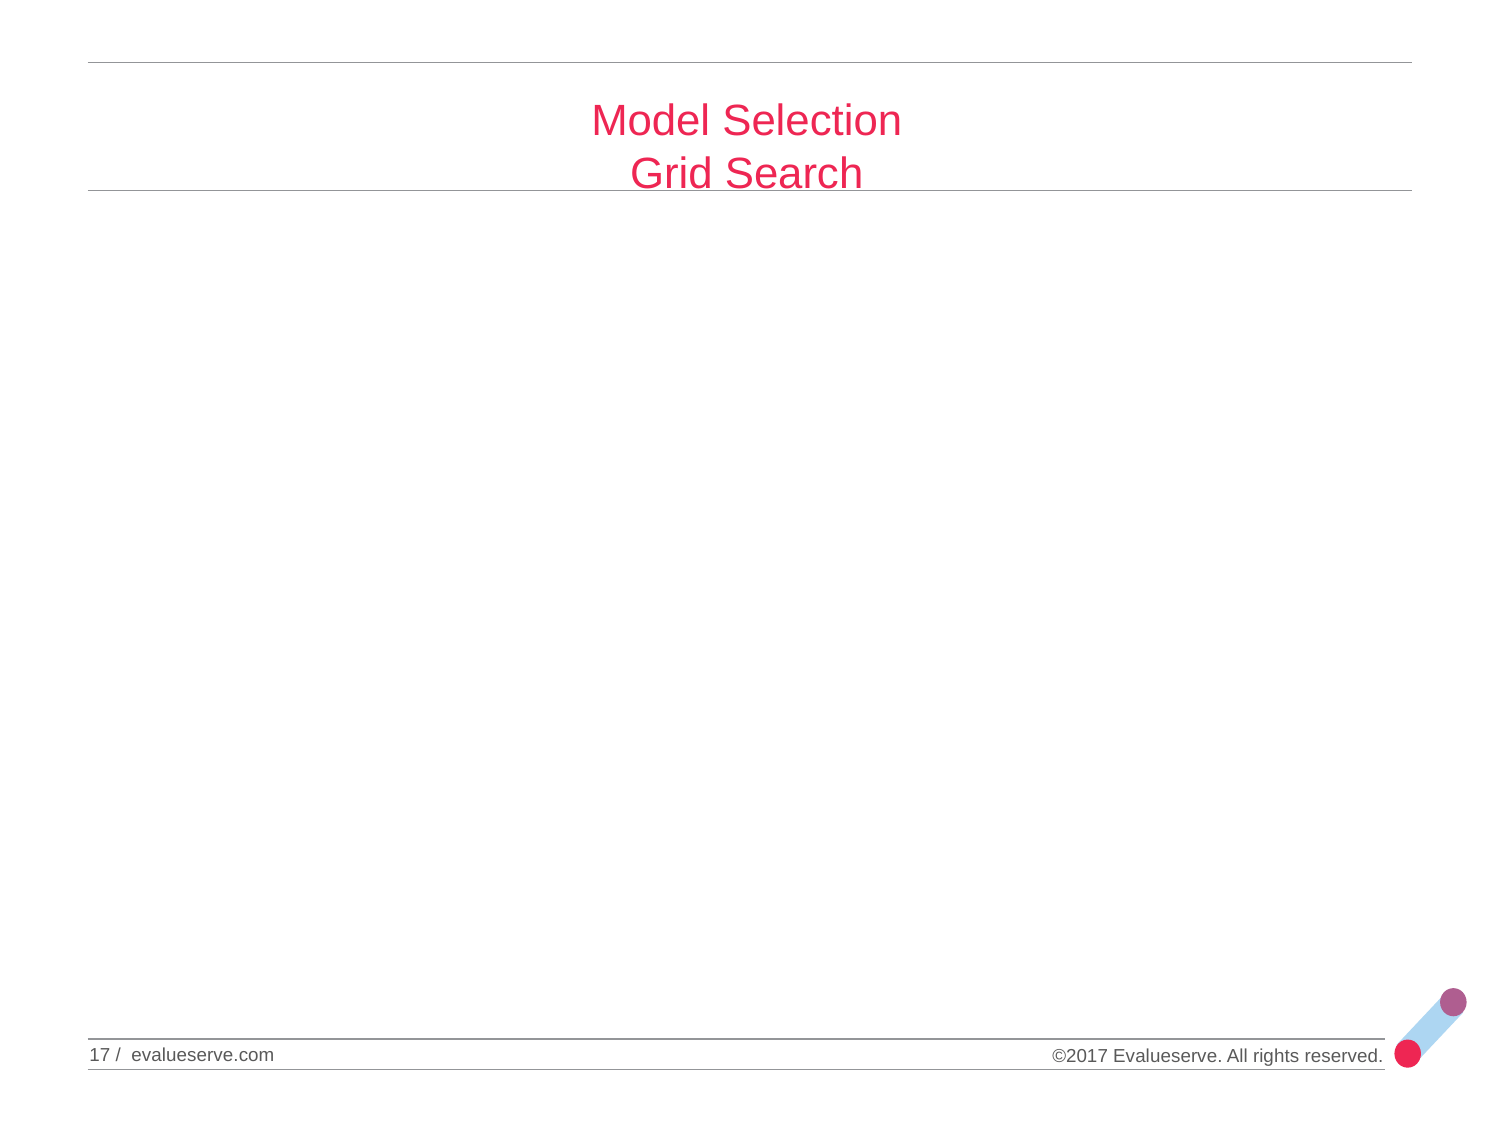

Model Selection
Grid Search
17 /  evalueserve.com
©2017 Evalueserve. All rights reserved.